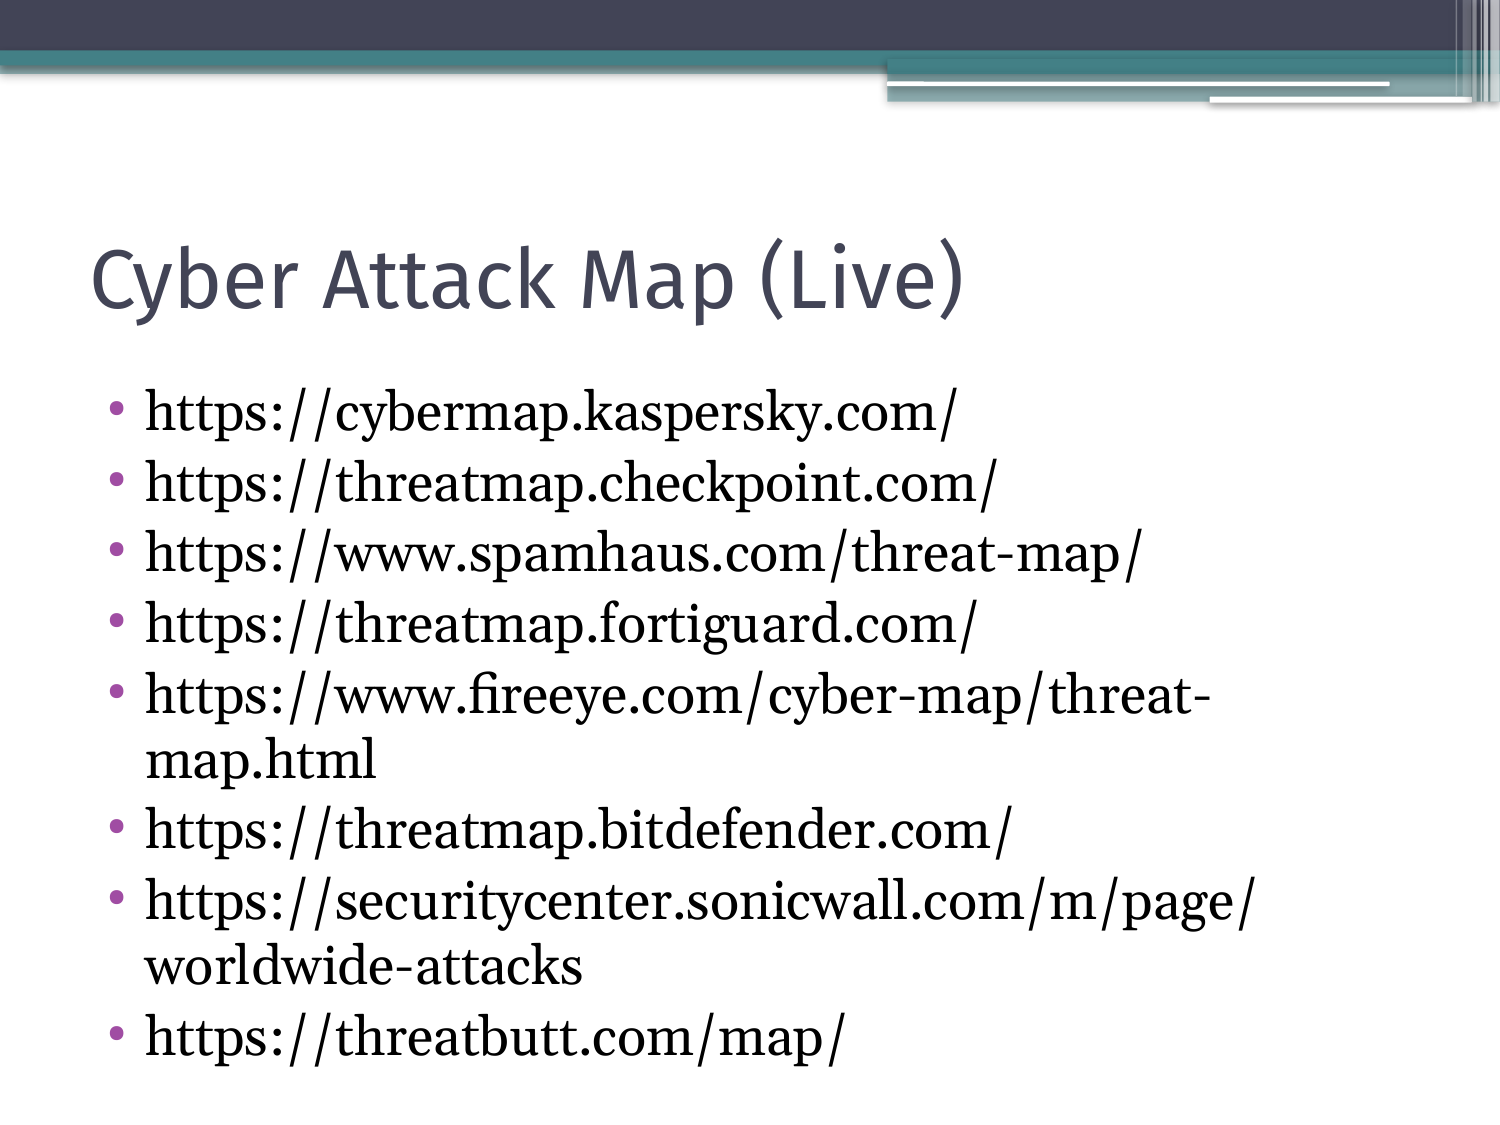

# Cyber Attack Map (Live)
https://cybermap.kaspersky.com/
https://threatmap.checkpoint.com/
https://www.spamhaus.com/threat-map/
https://threatmap.fortiguard.com/
https://www.fireeye.com/cyber-map/threat-map.html
https://threatmap.bitdefender.com/
https://securitycenter.sonicwall.com/m/page/worldwide-attacks
https://threatbutt.com/map/